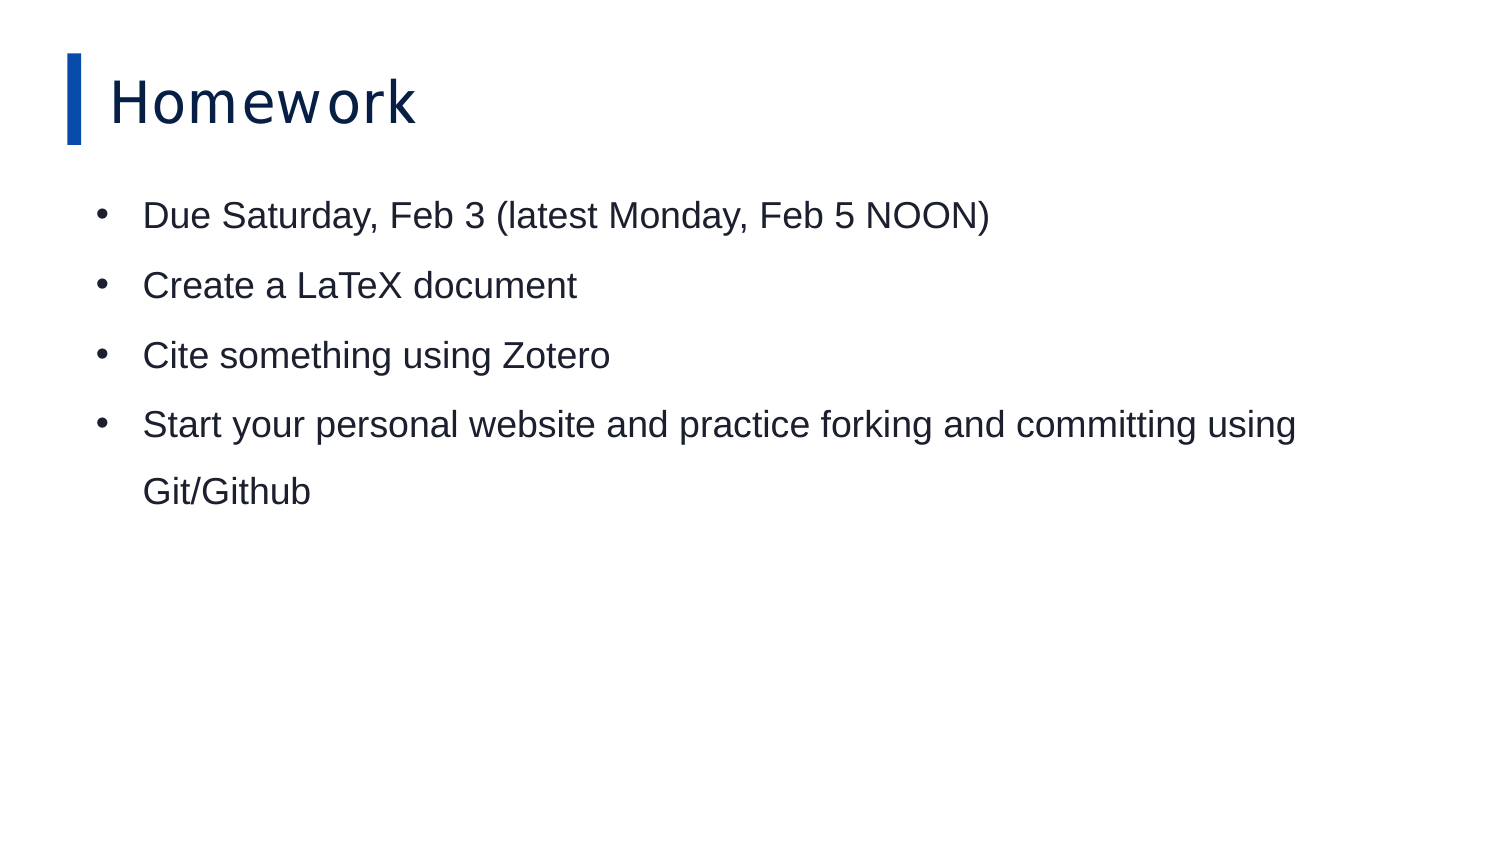

Homework
Due Saturday, Feb 3 (latest Monday, Feb 5 NOON)
Create a LaTeX document
Cite something using Zotero
Start your personal website and practice forking and committing using Git/Github